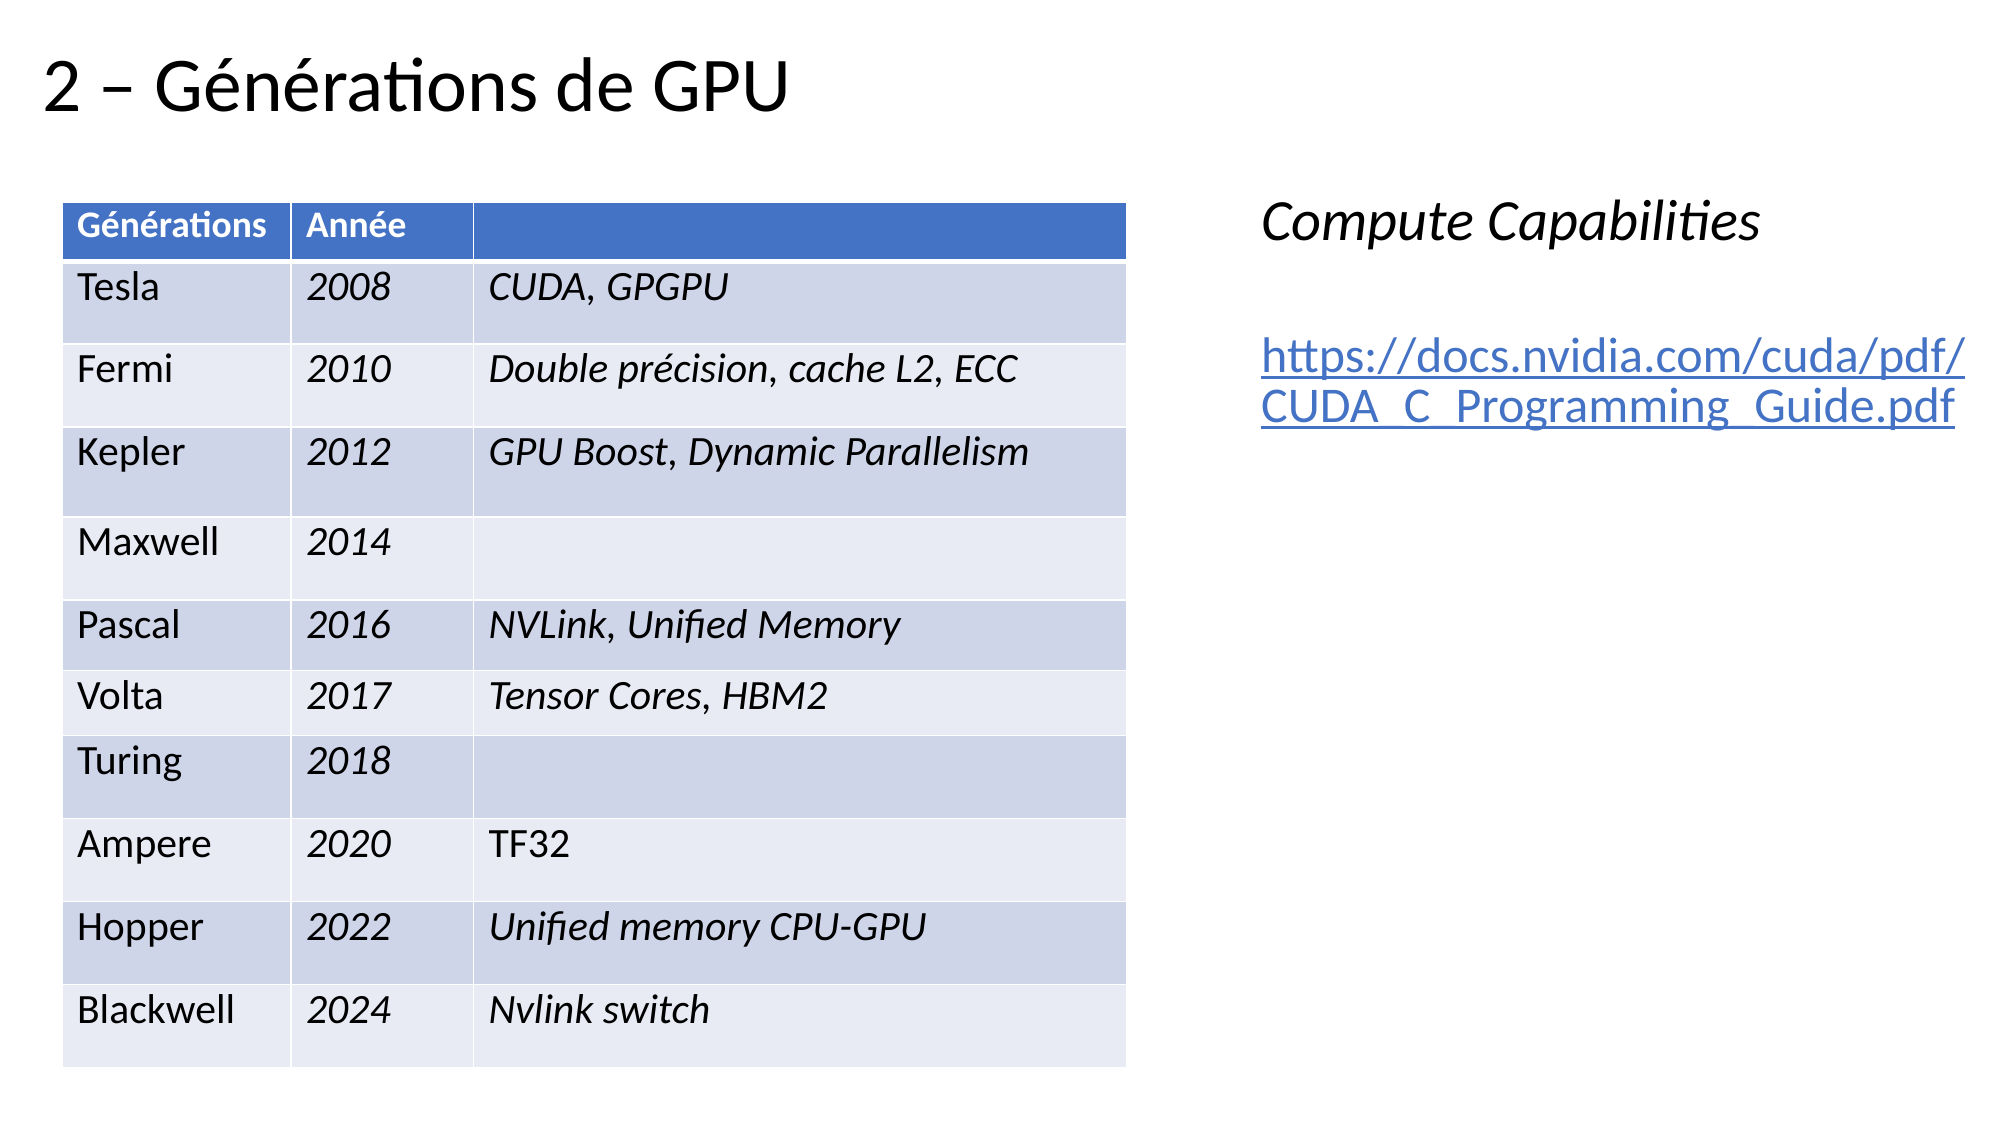

# 2 – Générations de GPU
Compute Capabilities

https://docs.nvidia.com/cuda/pdf/CUDA_C_Programming_Guide.pdf
| Générations | Année |  |
| --- | --- | --- |
| Tesla | 2008 | CUDA, GPGPU |
| Fermi | 2010 | Double précision, cache L2, ECC |
| Kepler | 2012 | GPU Boost, Dynamic Parallelism |
| Maxwell | 2014 |  |
| Pascal | 2016 | NVLink, Unified Memory |
| Volta | 2017 | Tensor Cores, HBM2 |
| Turing | 2018 |  |
| Ampere | 2020 | TF32 |
| Hopper | 2022 | Unified memory CPU-GPU |
| Blackwell | 2024 | Nvlink switch |